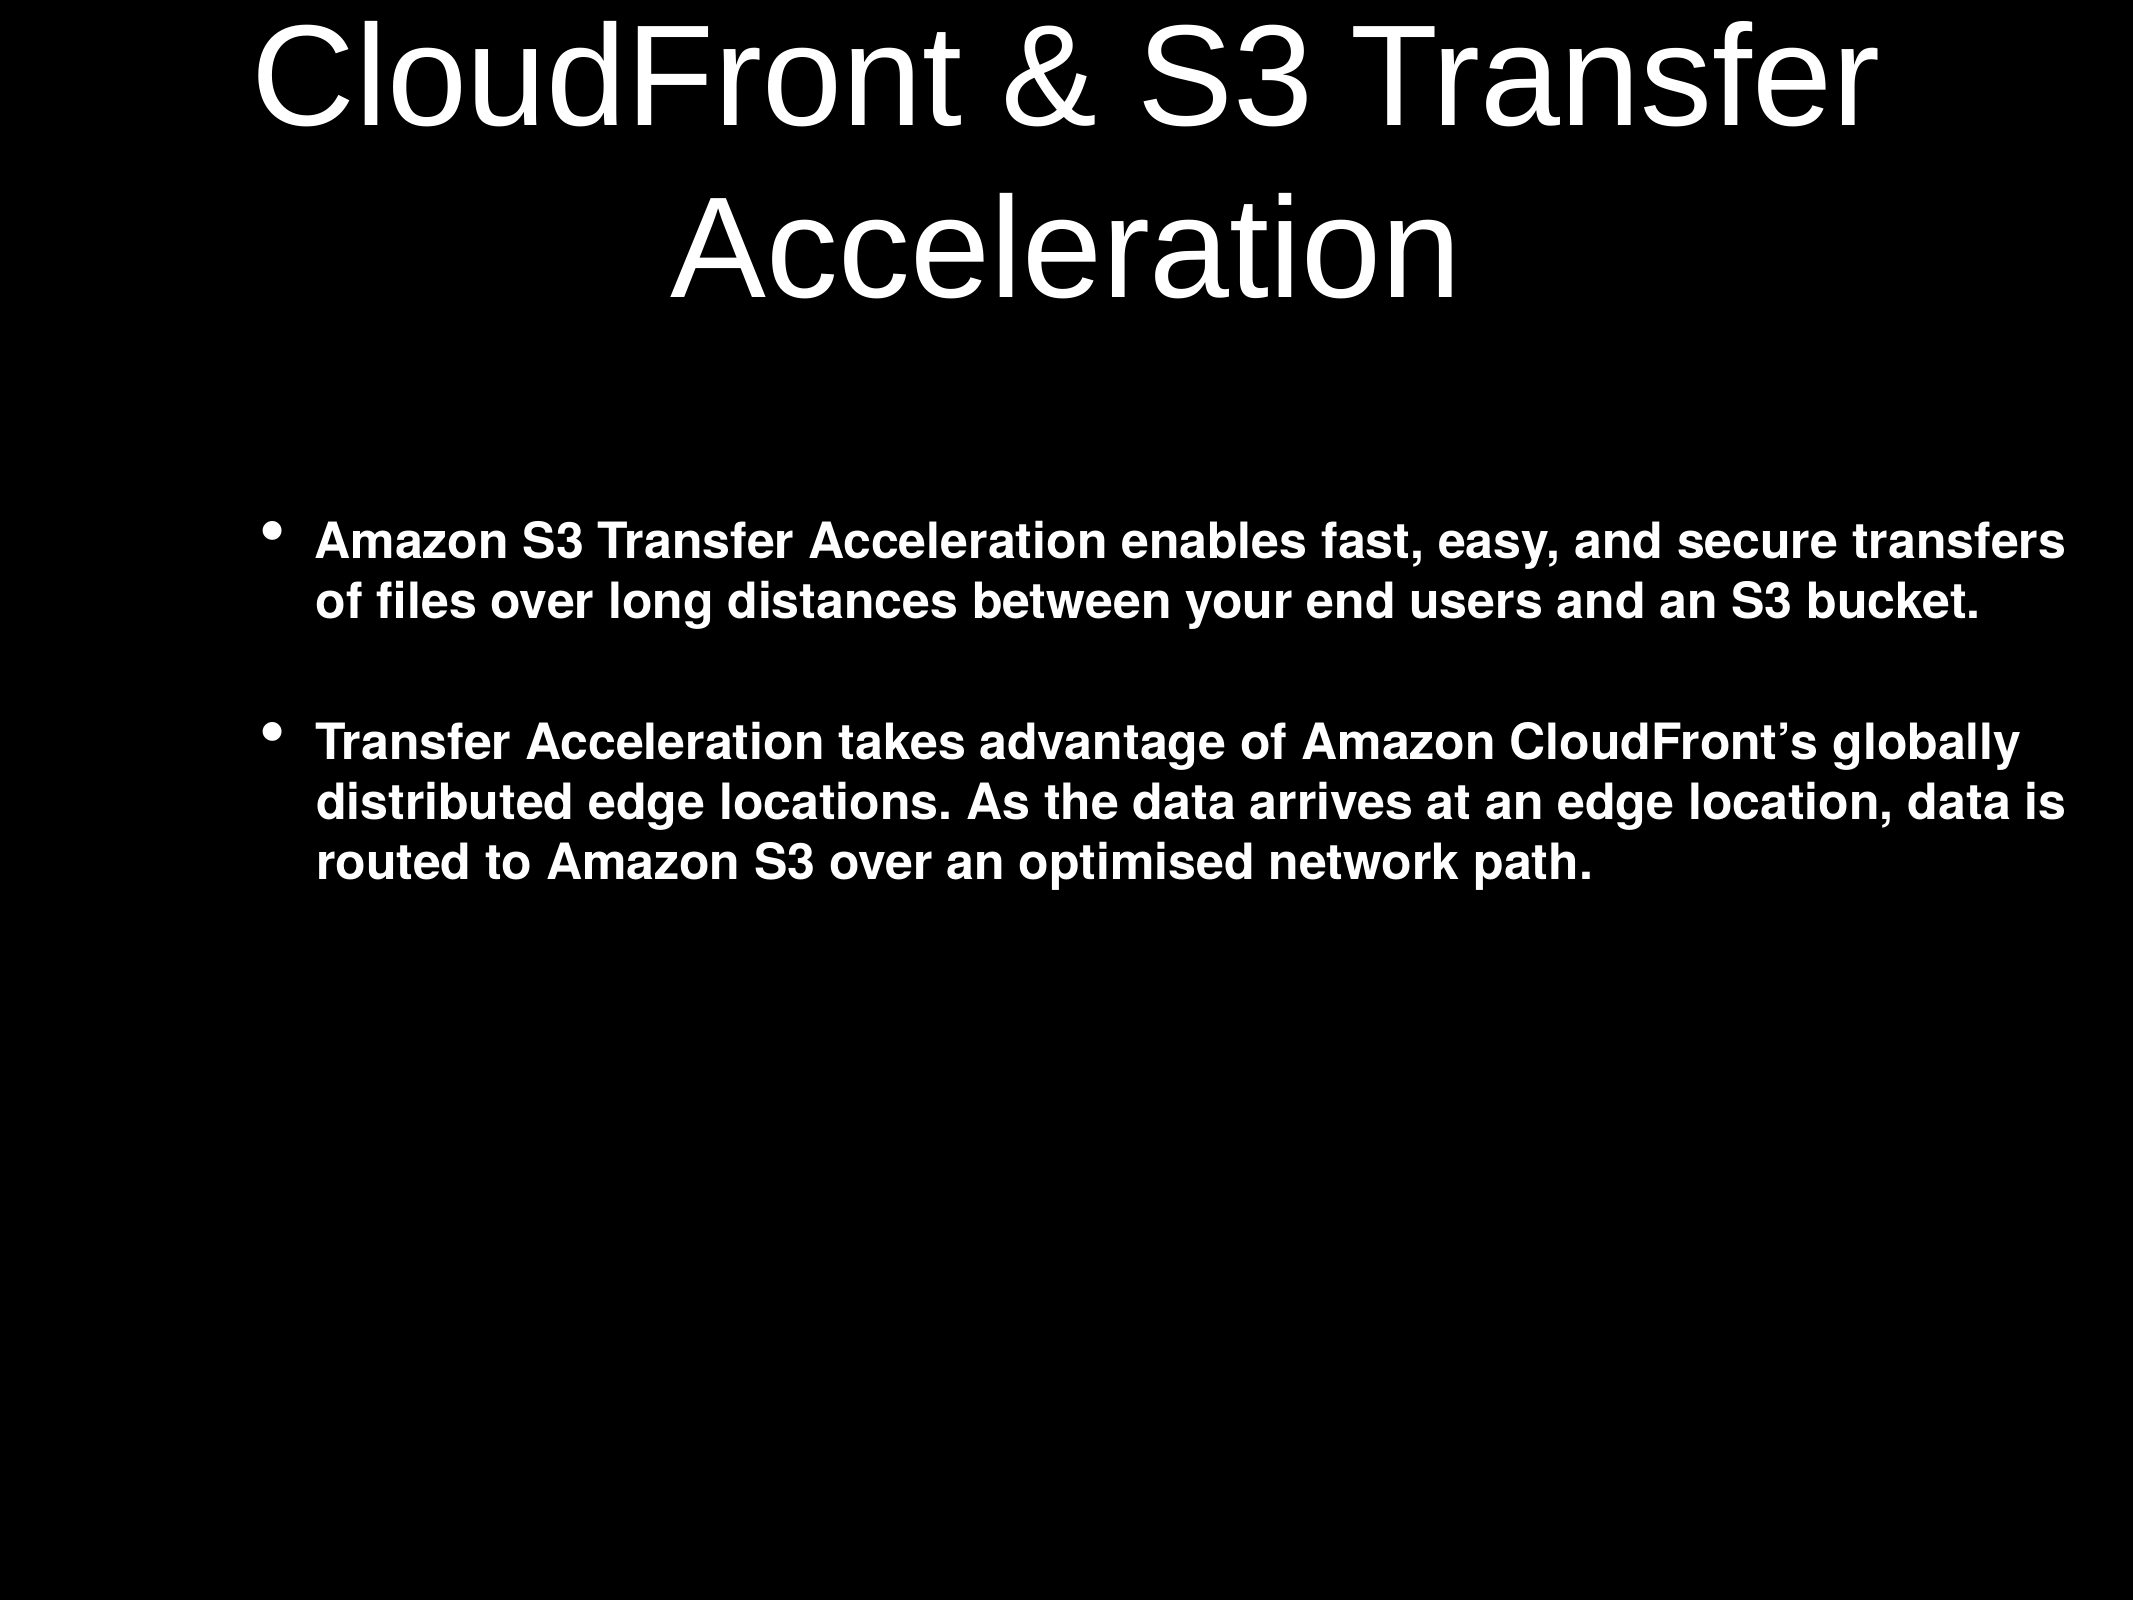

CloudFront & S3 Transfer Acceleration
Amazon S3 Transfer Acceleration enables fast, easy, and secure transfers
    of files over long distances between your end users and an S3 bucket.
Transfer Acceleration takes advantage of Amazon CloudFront’s globally
    distributed edge locations. As the data arrives at an edge location, data is
    routed to Amazon S3 over an optimised network path.